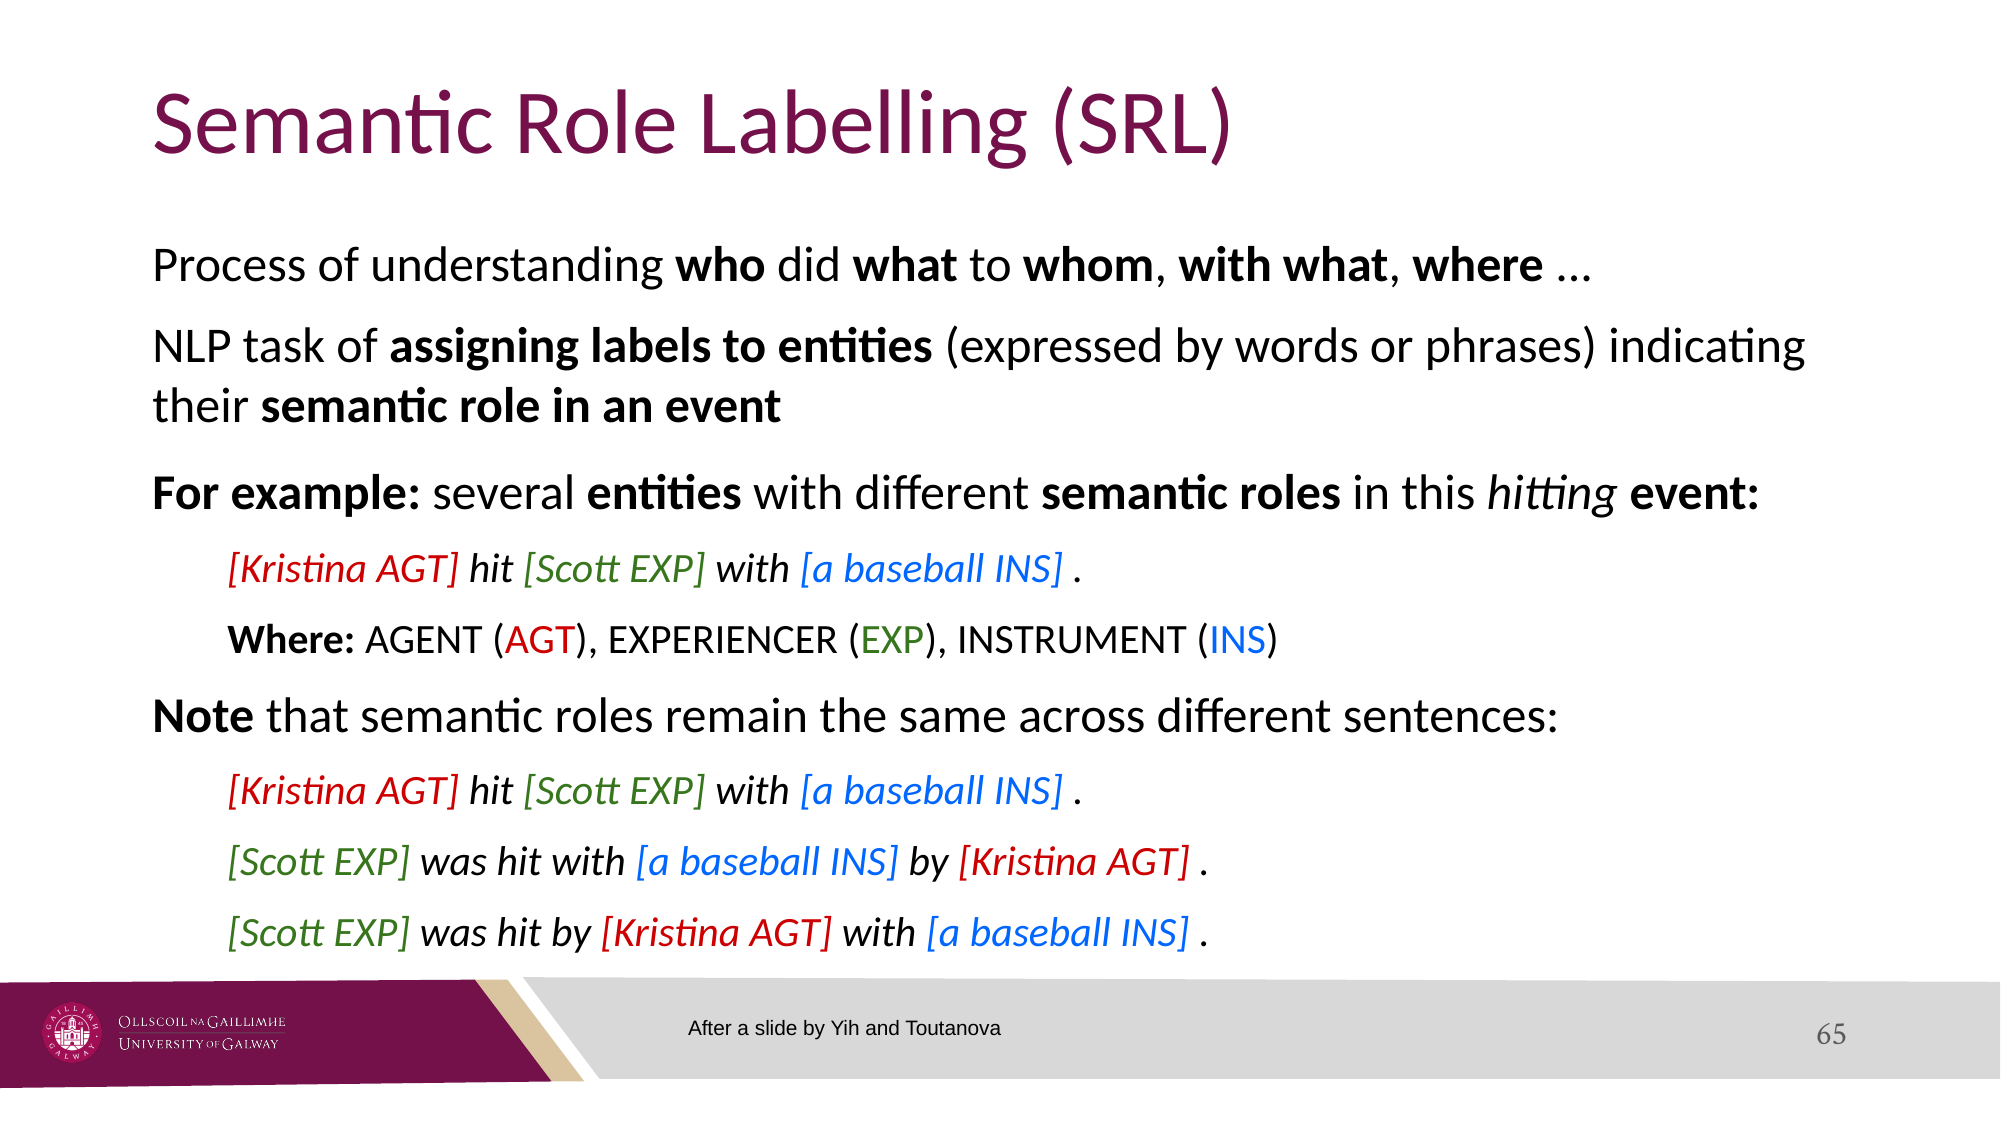

# Semantic Role Labelling (SRL)
Process of understanding who did what to whom, with what, where ...
NLP task of assigning labels to entities (expressed by words or phrases) indicating their semantic role in an event

For example: several entities with different semantic roles in this hitting event:
[Kristina AGT] hit [Scott EXP] with [a baseball INS] .
Where: AGENT (AGT), EXPERIENCER (EXP), INSTRUMENT (INS)
Note that semantic roles remain the same across different sentences:
[Kristina AGT] hit [Scott EXP] with [a baseball INS] .
[Scott EXP] was hit with [a baseball INS] by [Kristina AGT] .
[Scott EXP] was hit by [Kristina AGT] with [a baseball INS] .

65
After a slide by Yih and Toutanova